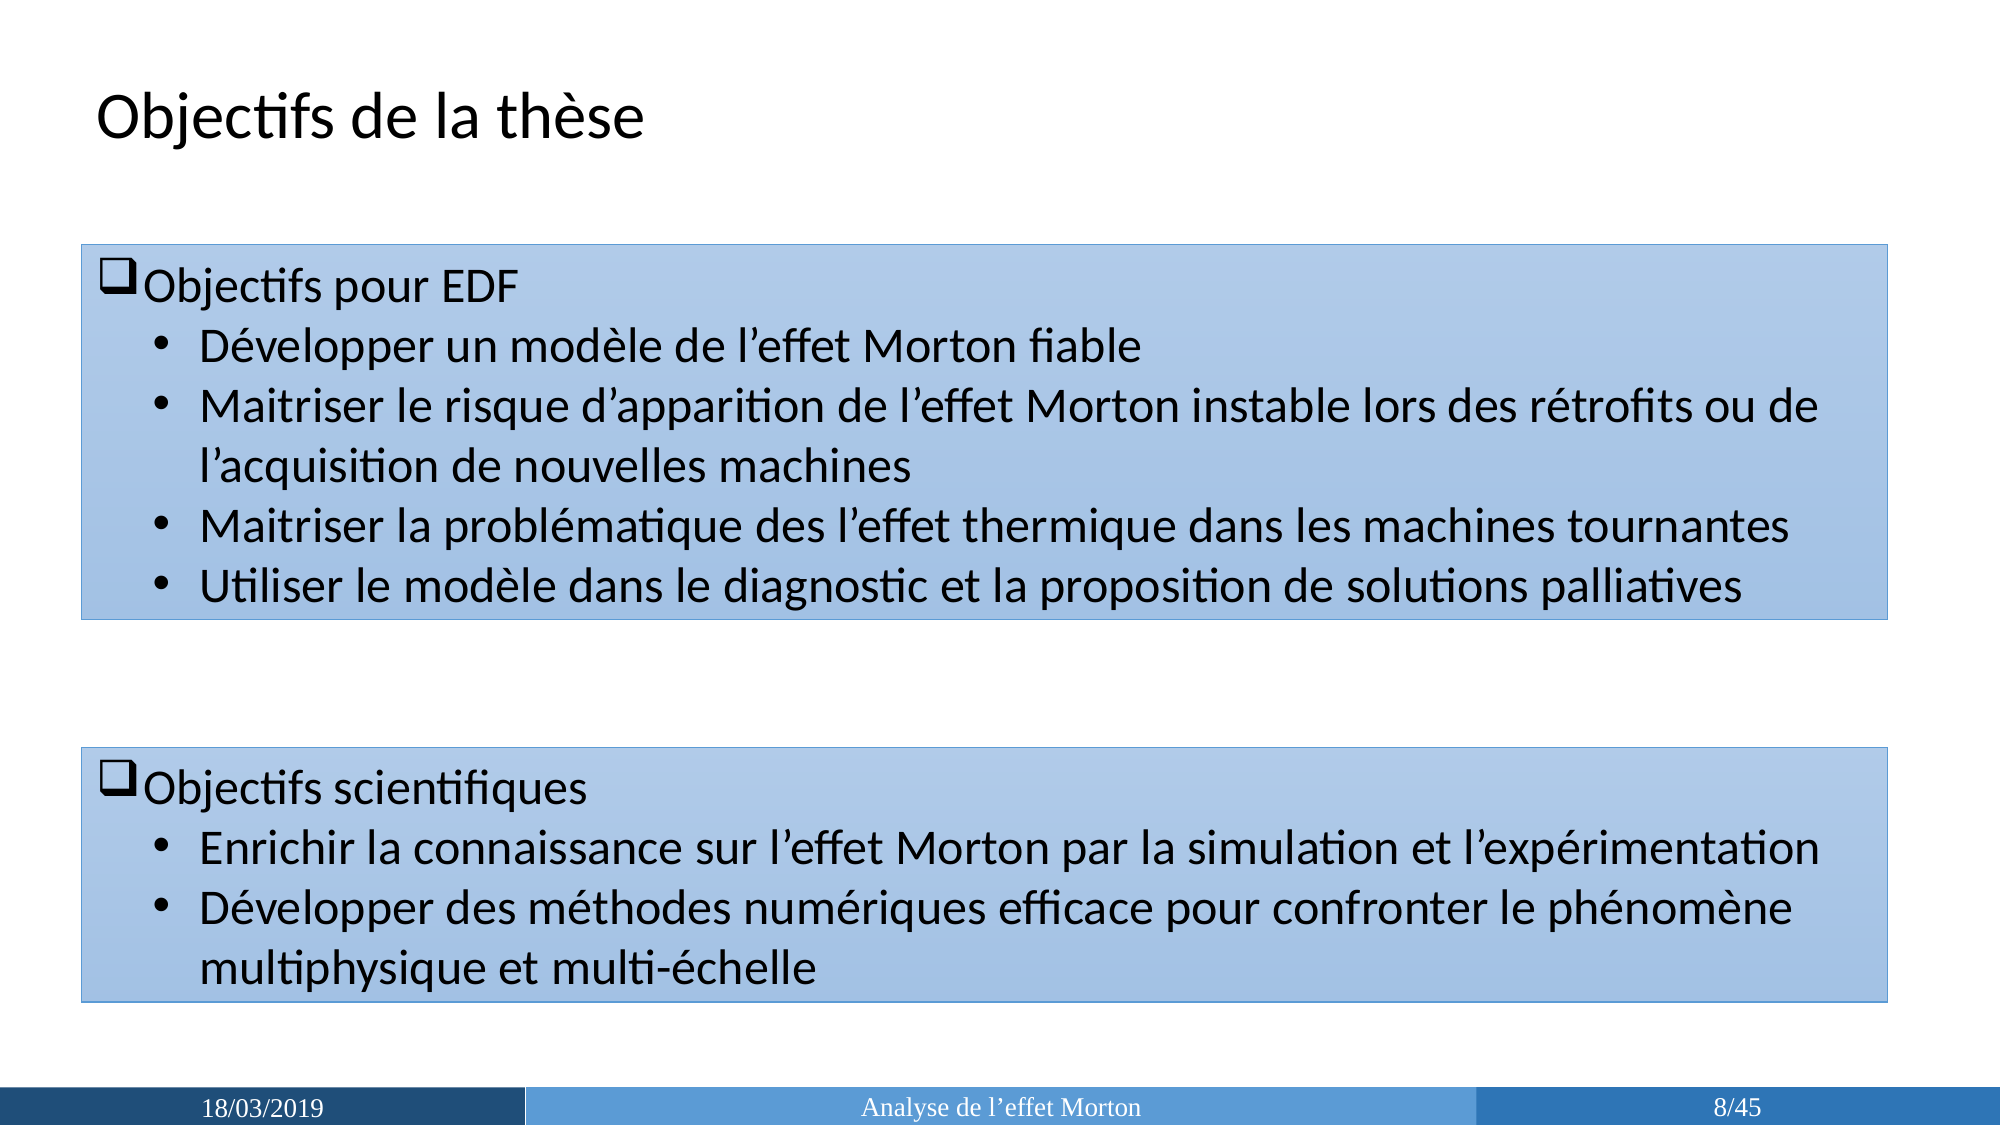

Objectifs de la thèse
Objectifs pour EDF
Développer un modèle de l’effet Morton fiable
Maitriser le risque d’apparition de l’effet Morton instable lors des rétrofits ou de l’acquisition de nouvelles machines
Maitriser la problématique des l’effet thermique dans les machines tournantes
Utiliser le modèle dans le diagnostic et la proposition de solutions palliatives
Objectifs scientifiques
Enrichir la connaissance sur l’effet Morton par la simulation et l’expérimentation
Développer des méthodes numériques efficace pour confronter le phénomène multiphysique et multi-échelle
Analyse de l’effet Morton
8/45
18/03/2019